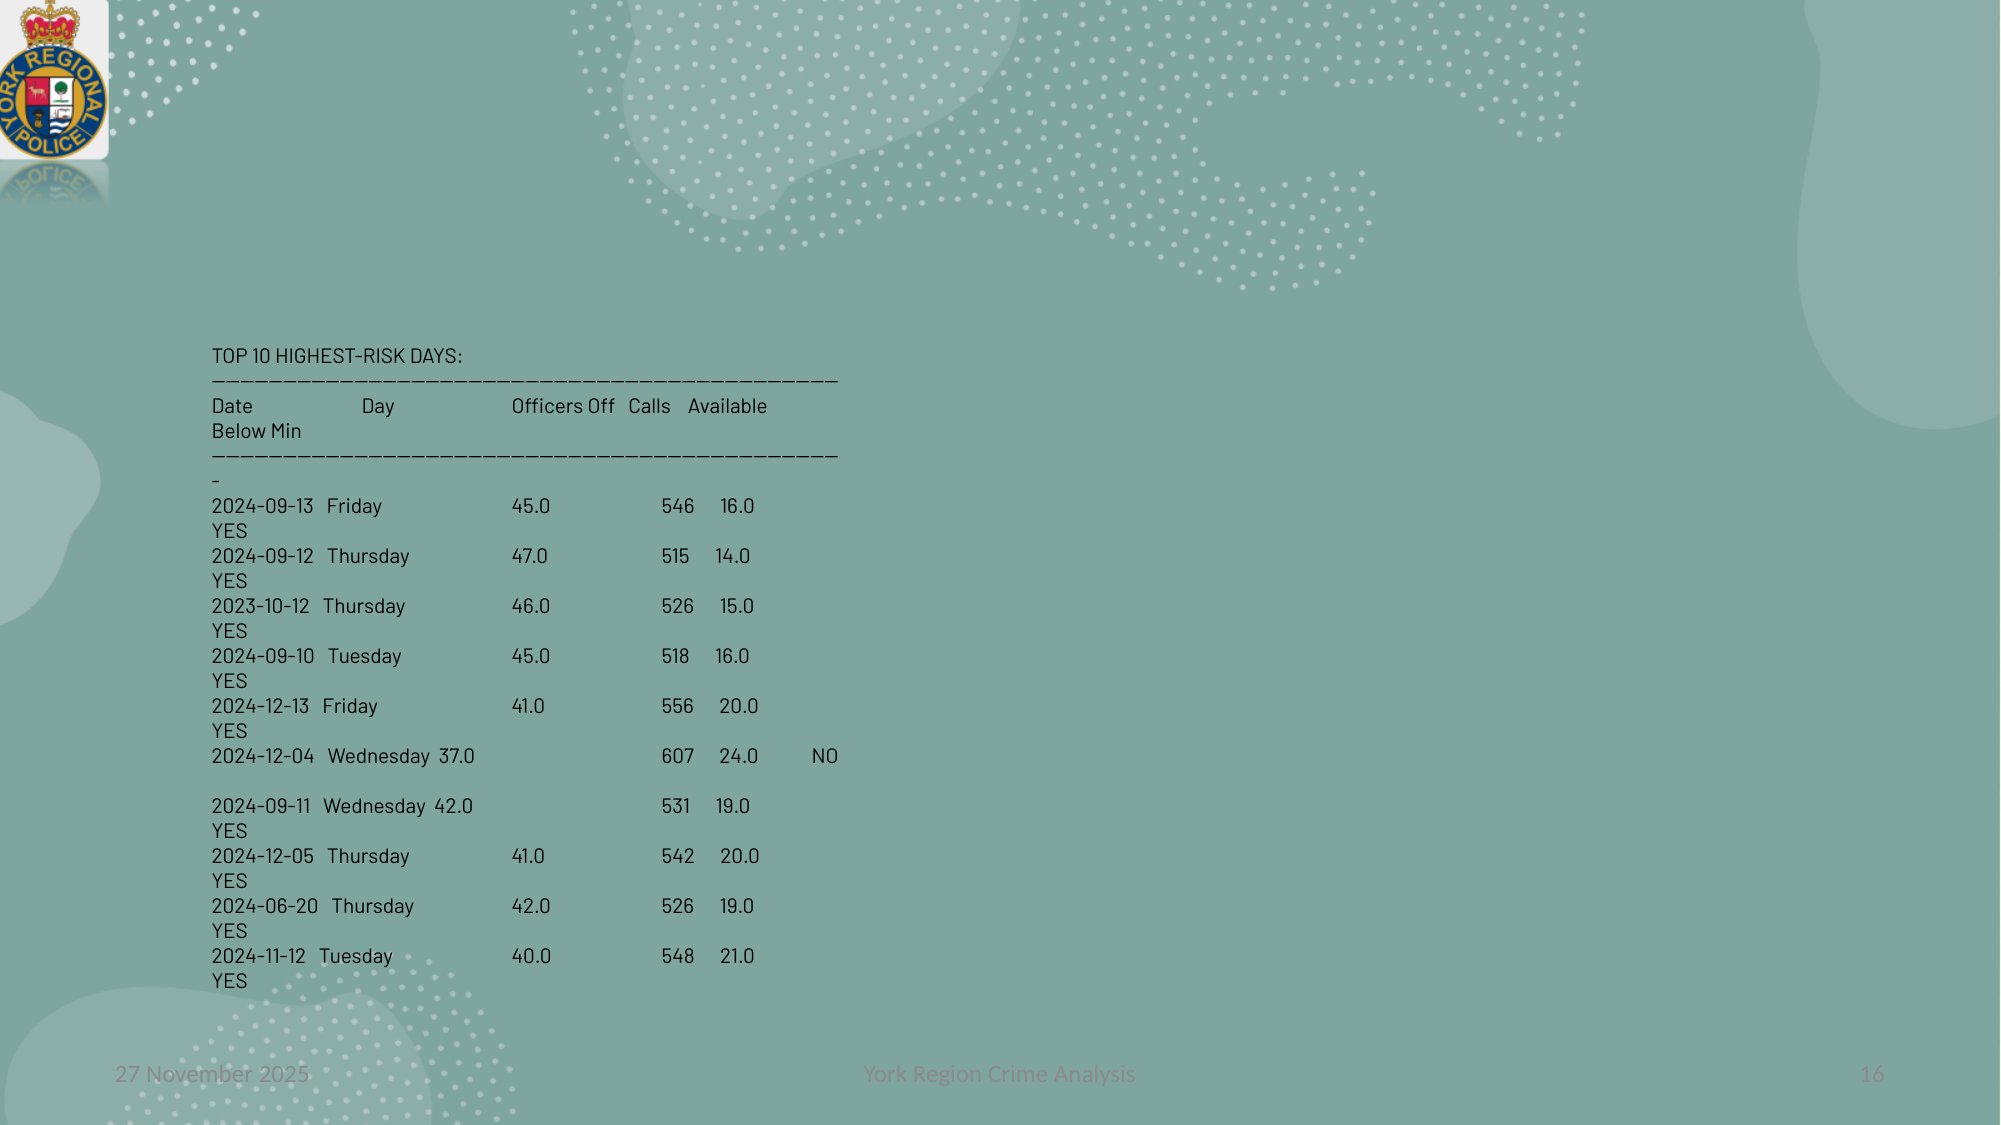

#
TOP 10 HIGHEST-RISK DAYS:
----------------------------------------------------------------------------------------
Date         	Day        	Officers Off   Calls    Available    	Below Min
-----------------------------------------------------------------------------------------
2024-09-13   Friday     	45.0           	546      16.0         	YES
2024-09-12   Thursday   	47.0           	515      14.0         	YES
2023-10-12   Thursday   	46.0           	526      15.0         	YES
2024-09-10   Tuesday    	45.0           	518      16.0         	YES
2024-12-13   Friday     	41.0           	556      20.0         	YES
2024-12-04   Wednesday  37.0           	607      24.0         	NO
2024-09-11   Wednesday  42.0           	531      19.0         	YES
2024-12-05   Thursday   	41.0           	542      20.0         	YES
2024-06-20   Thursday   	42.0           	526      19.0         	YES
2024-11-12   Tuesday    	40.0           	548      21.0         	YES
27 November 2025
York Region Crime Analysis
16